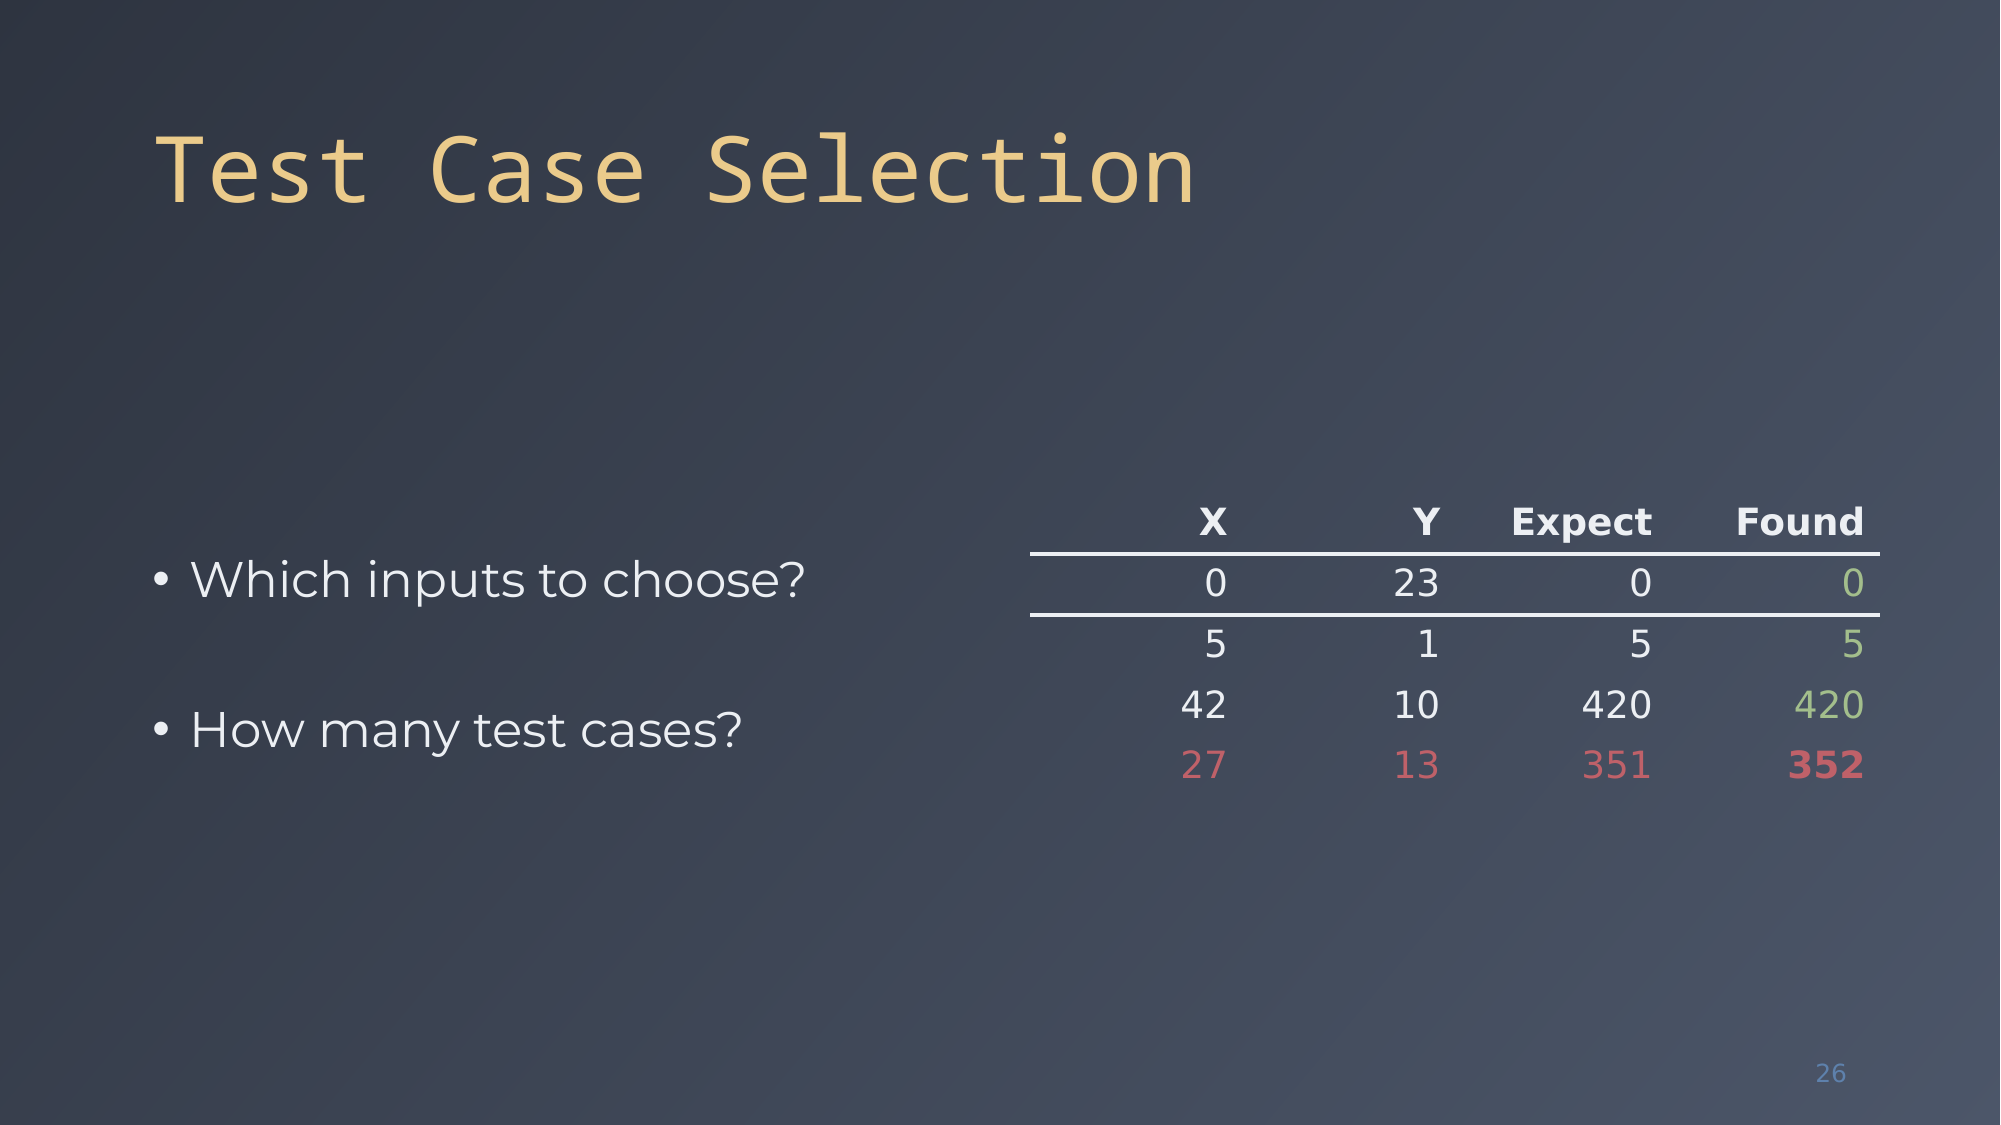

# Test Case Selection
Which inputs to choose?

How many test cases?
| X | Y | Expect | Found |
| --- | --- | --- | --- |
| 0 | 23 | 0 | 0 |
| 5 | 1 | 5 | 5 |
| 42 | 10 | 420 | 420 |
| 27 | 13 | 351 | 352 |
26